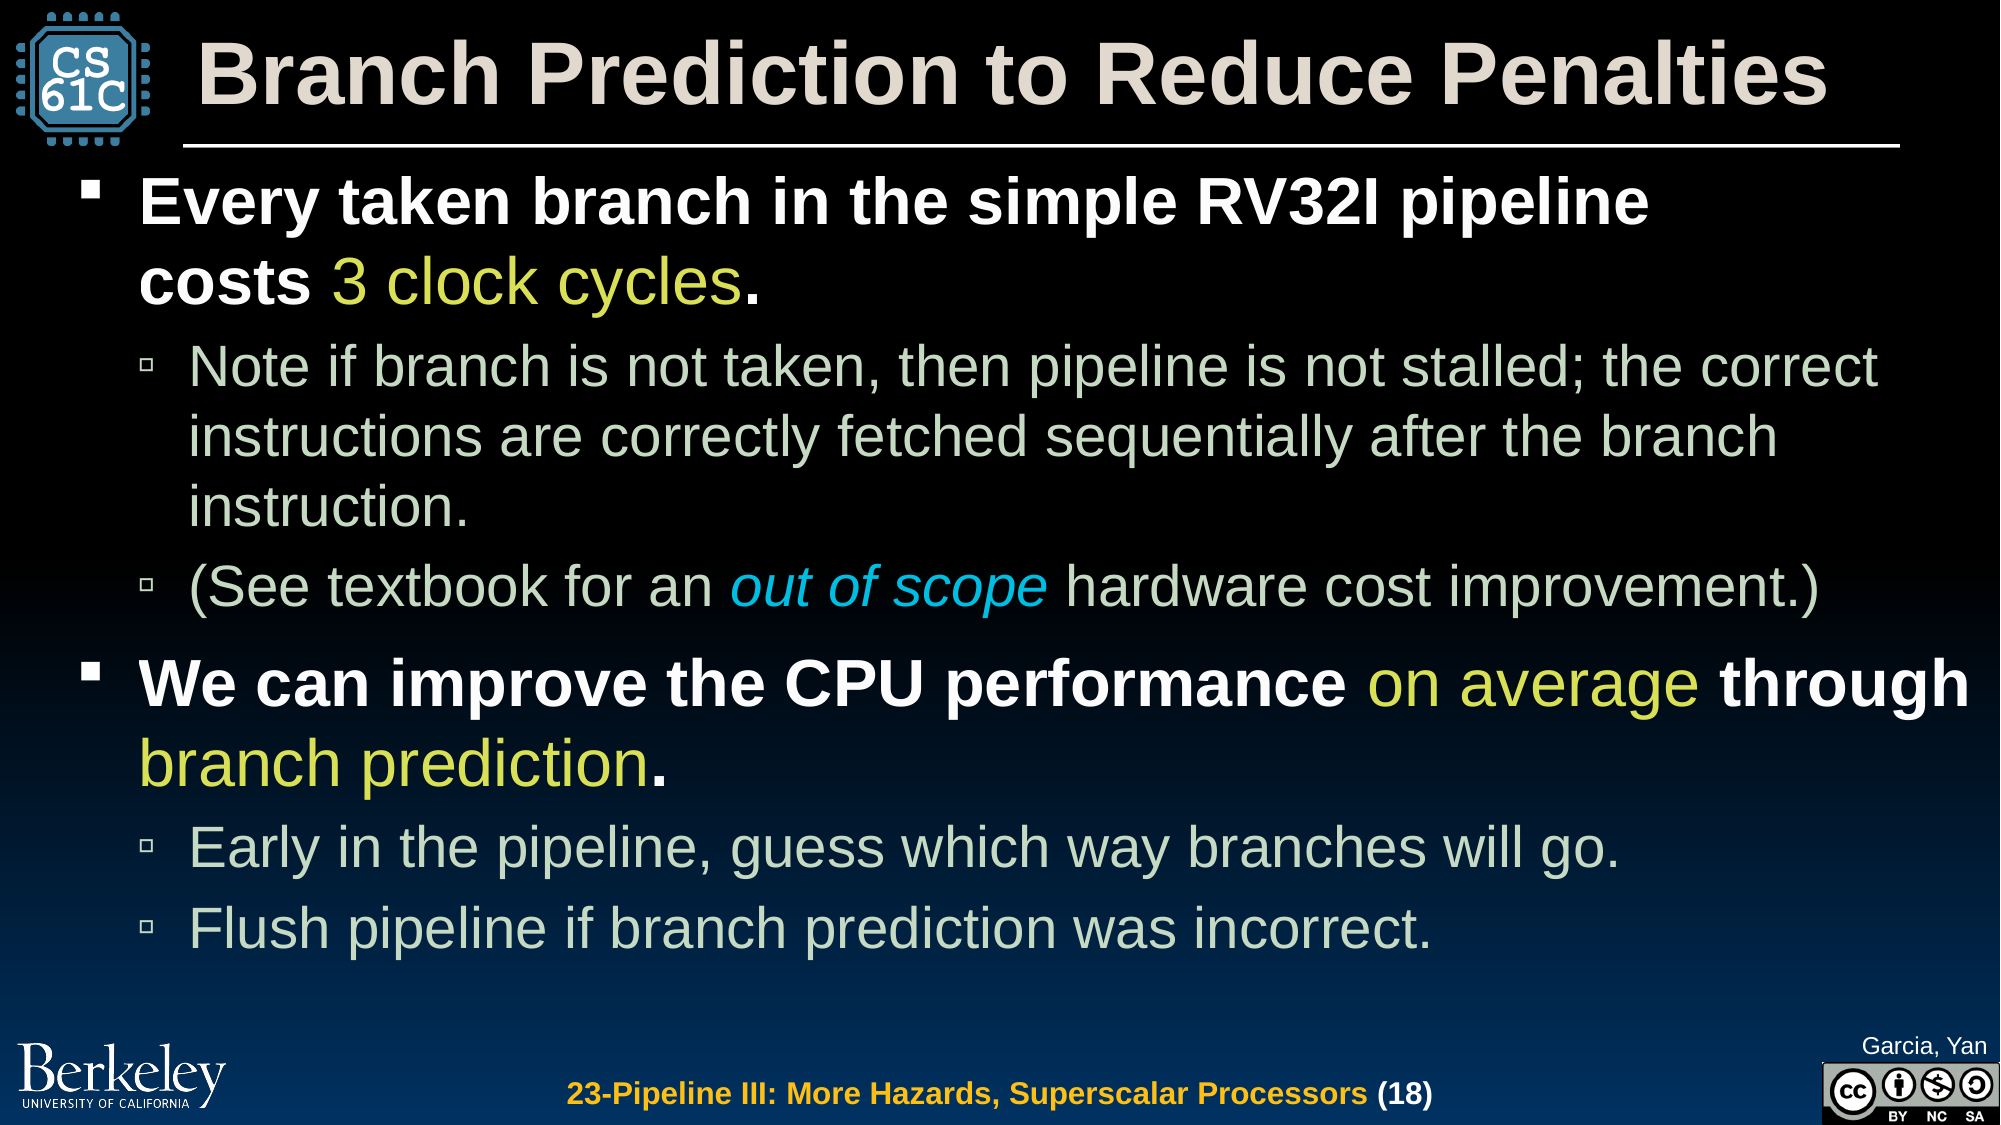

# Branch Prediction to Reduce Penalties
Every taken branch in the simple RV32I pipeline
costs 3 clock cycles.
Note if branch is not taken, then pipeline is not stalled; the correct instructions are correctly fetched sequentially after the branch instruction.
(See textbook for an out of scope hardware cost improvement.)
We can improve the CPU performance on average through branch prediction.
Early in the pipeline, guess which way branches will go.
Flush pipeline if branch prediction was incorrect.